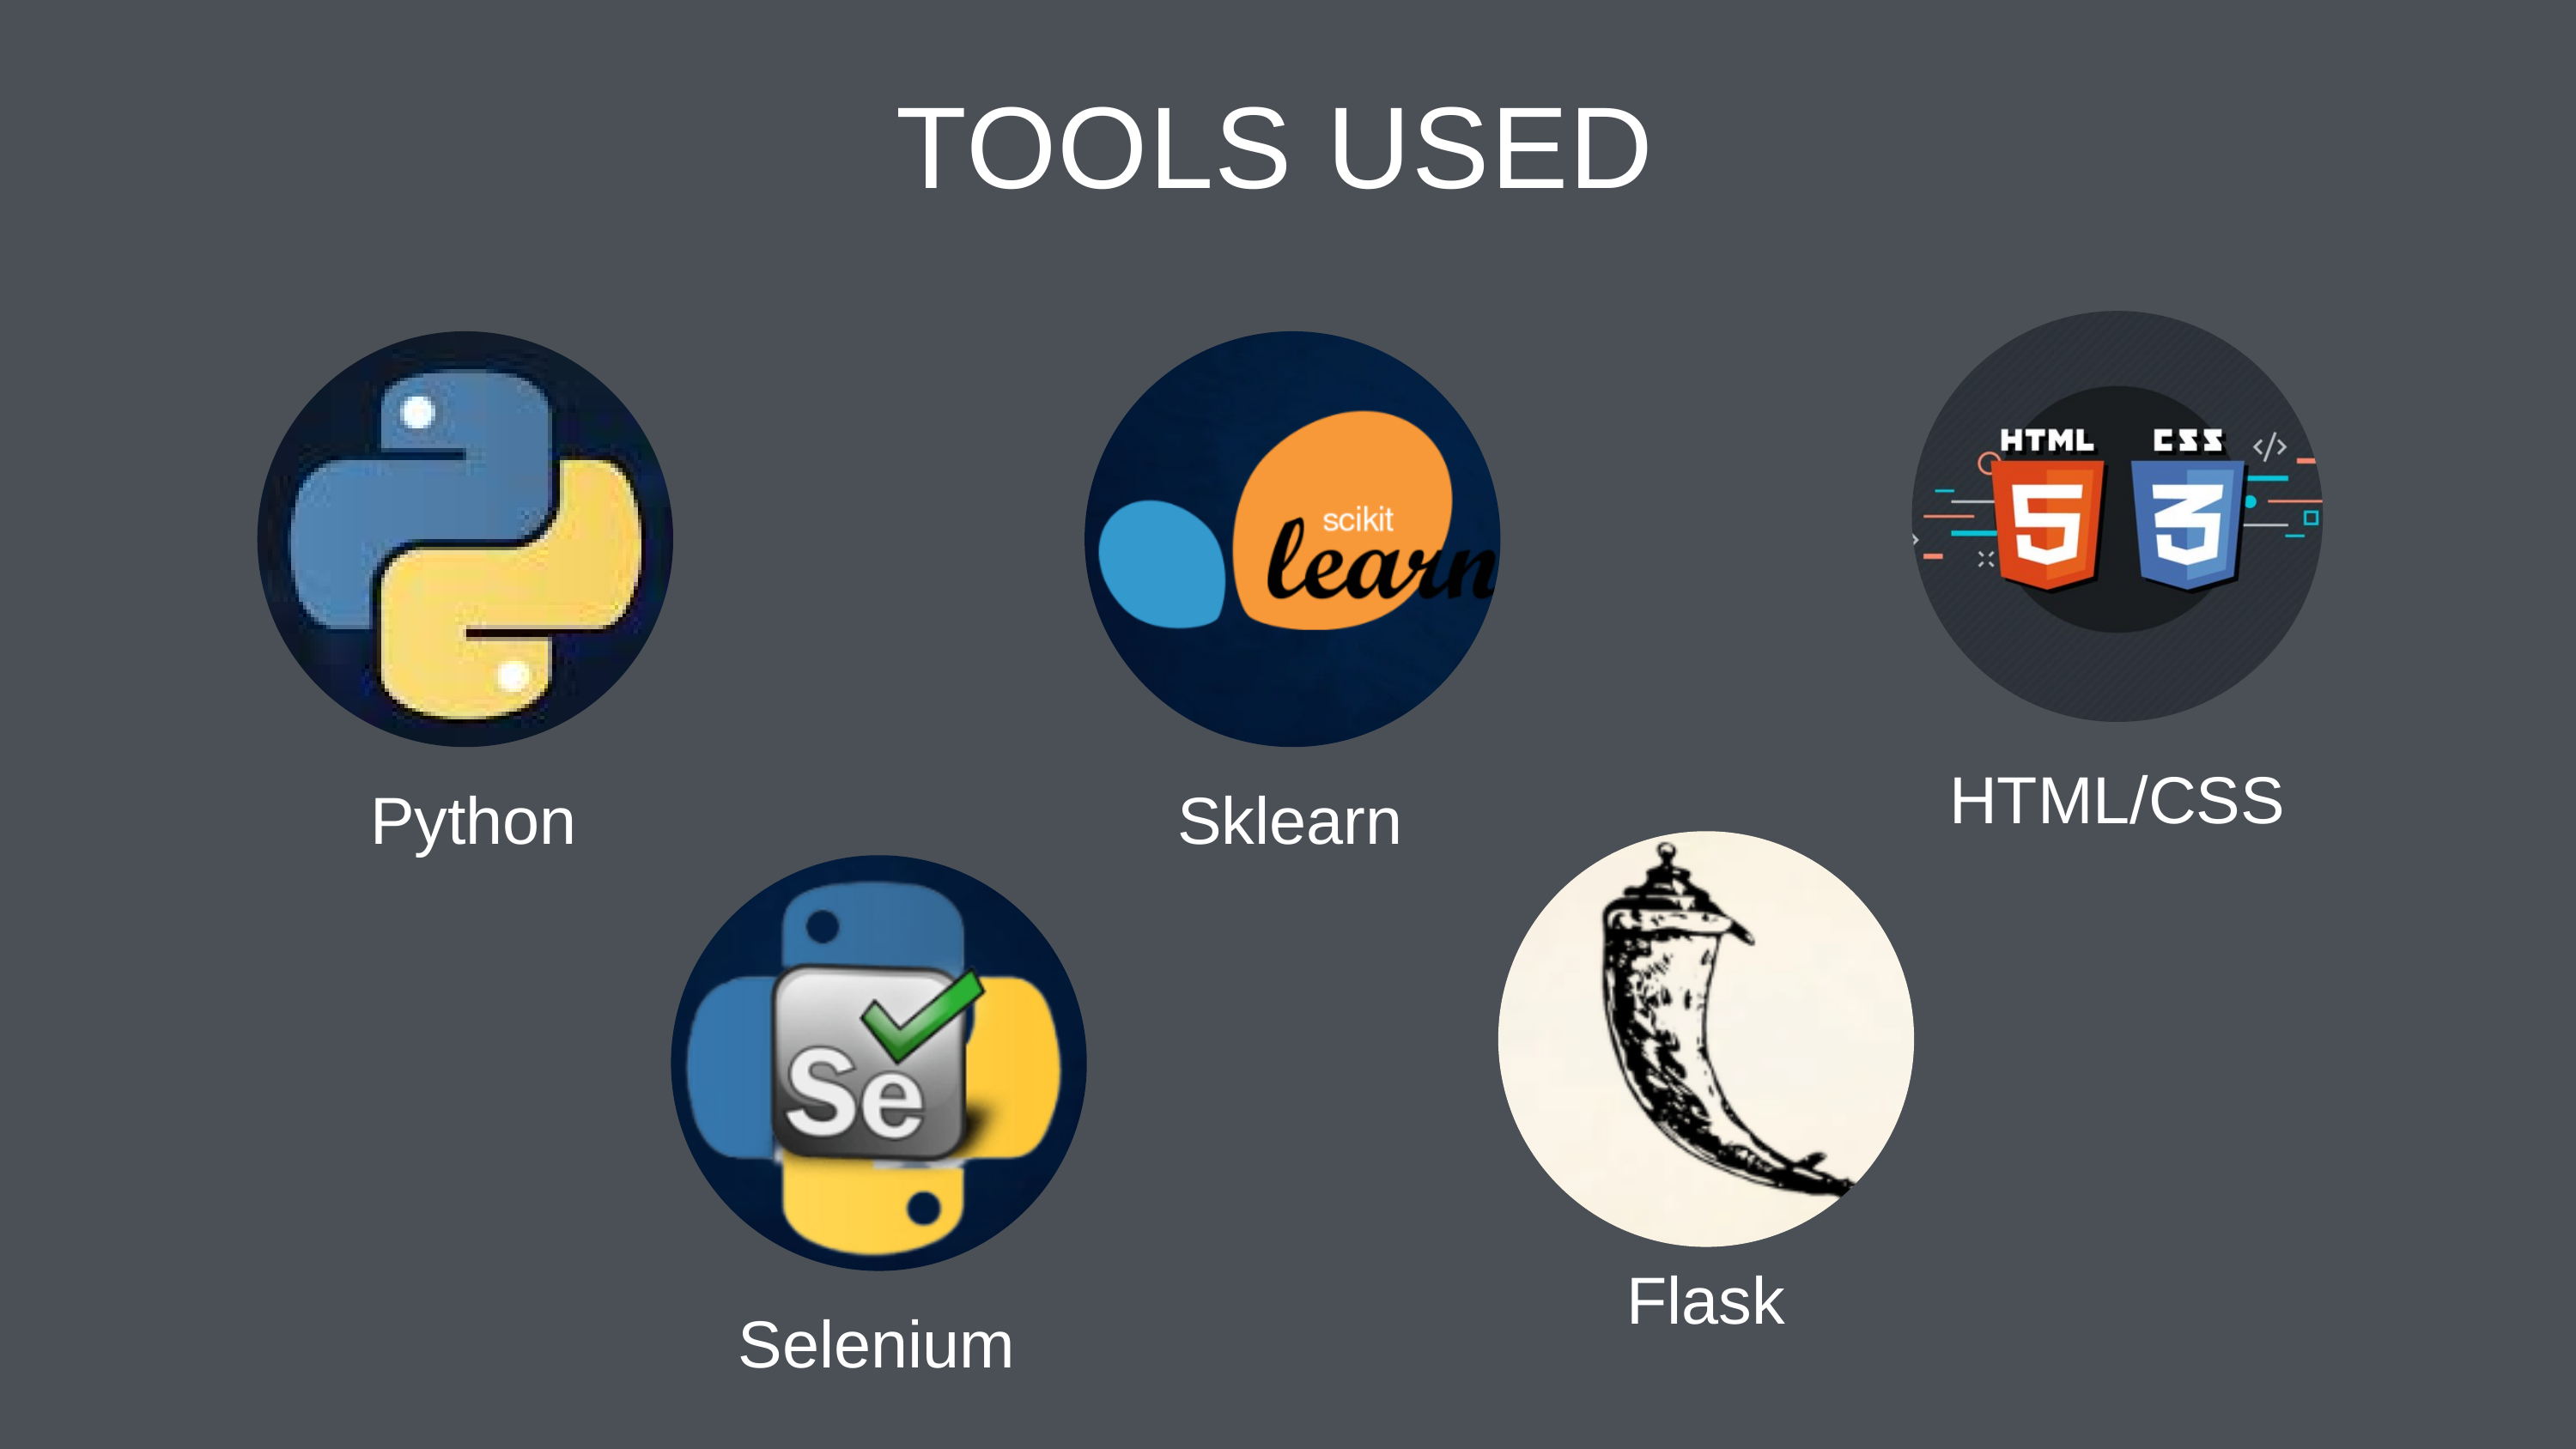

TOOLS USED

HTML/CSS

Python

Sklearn

Flask

Selenium